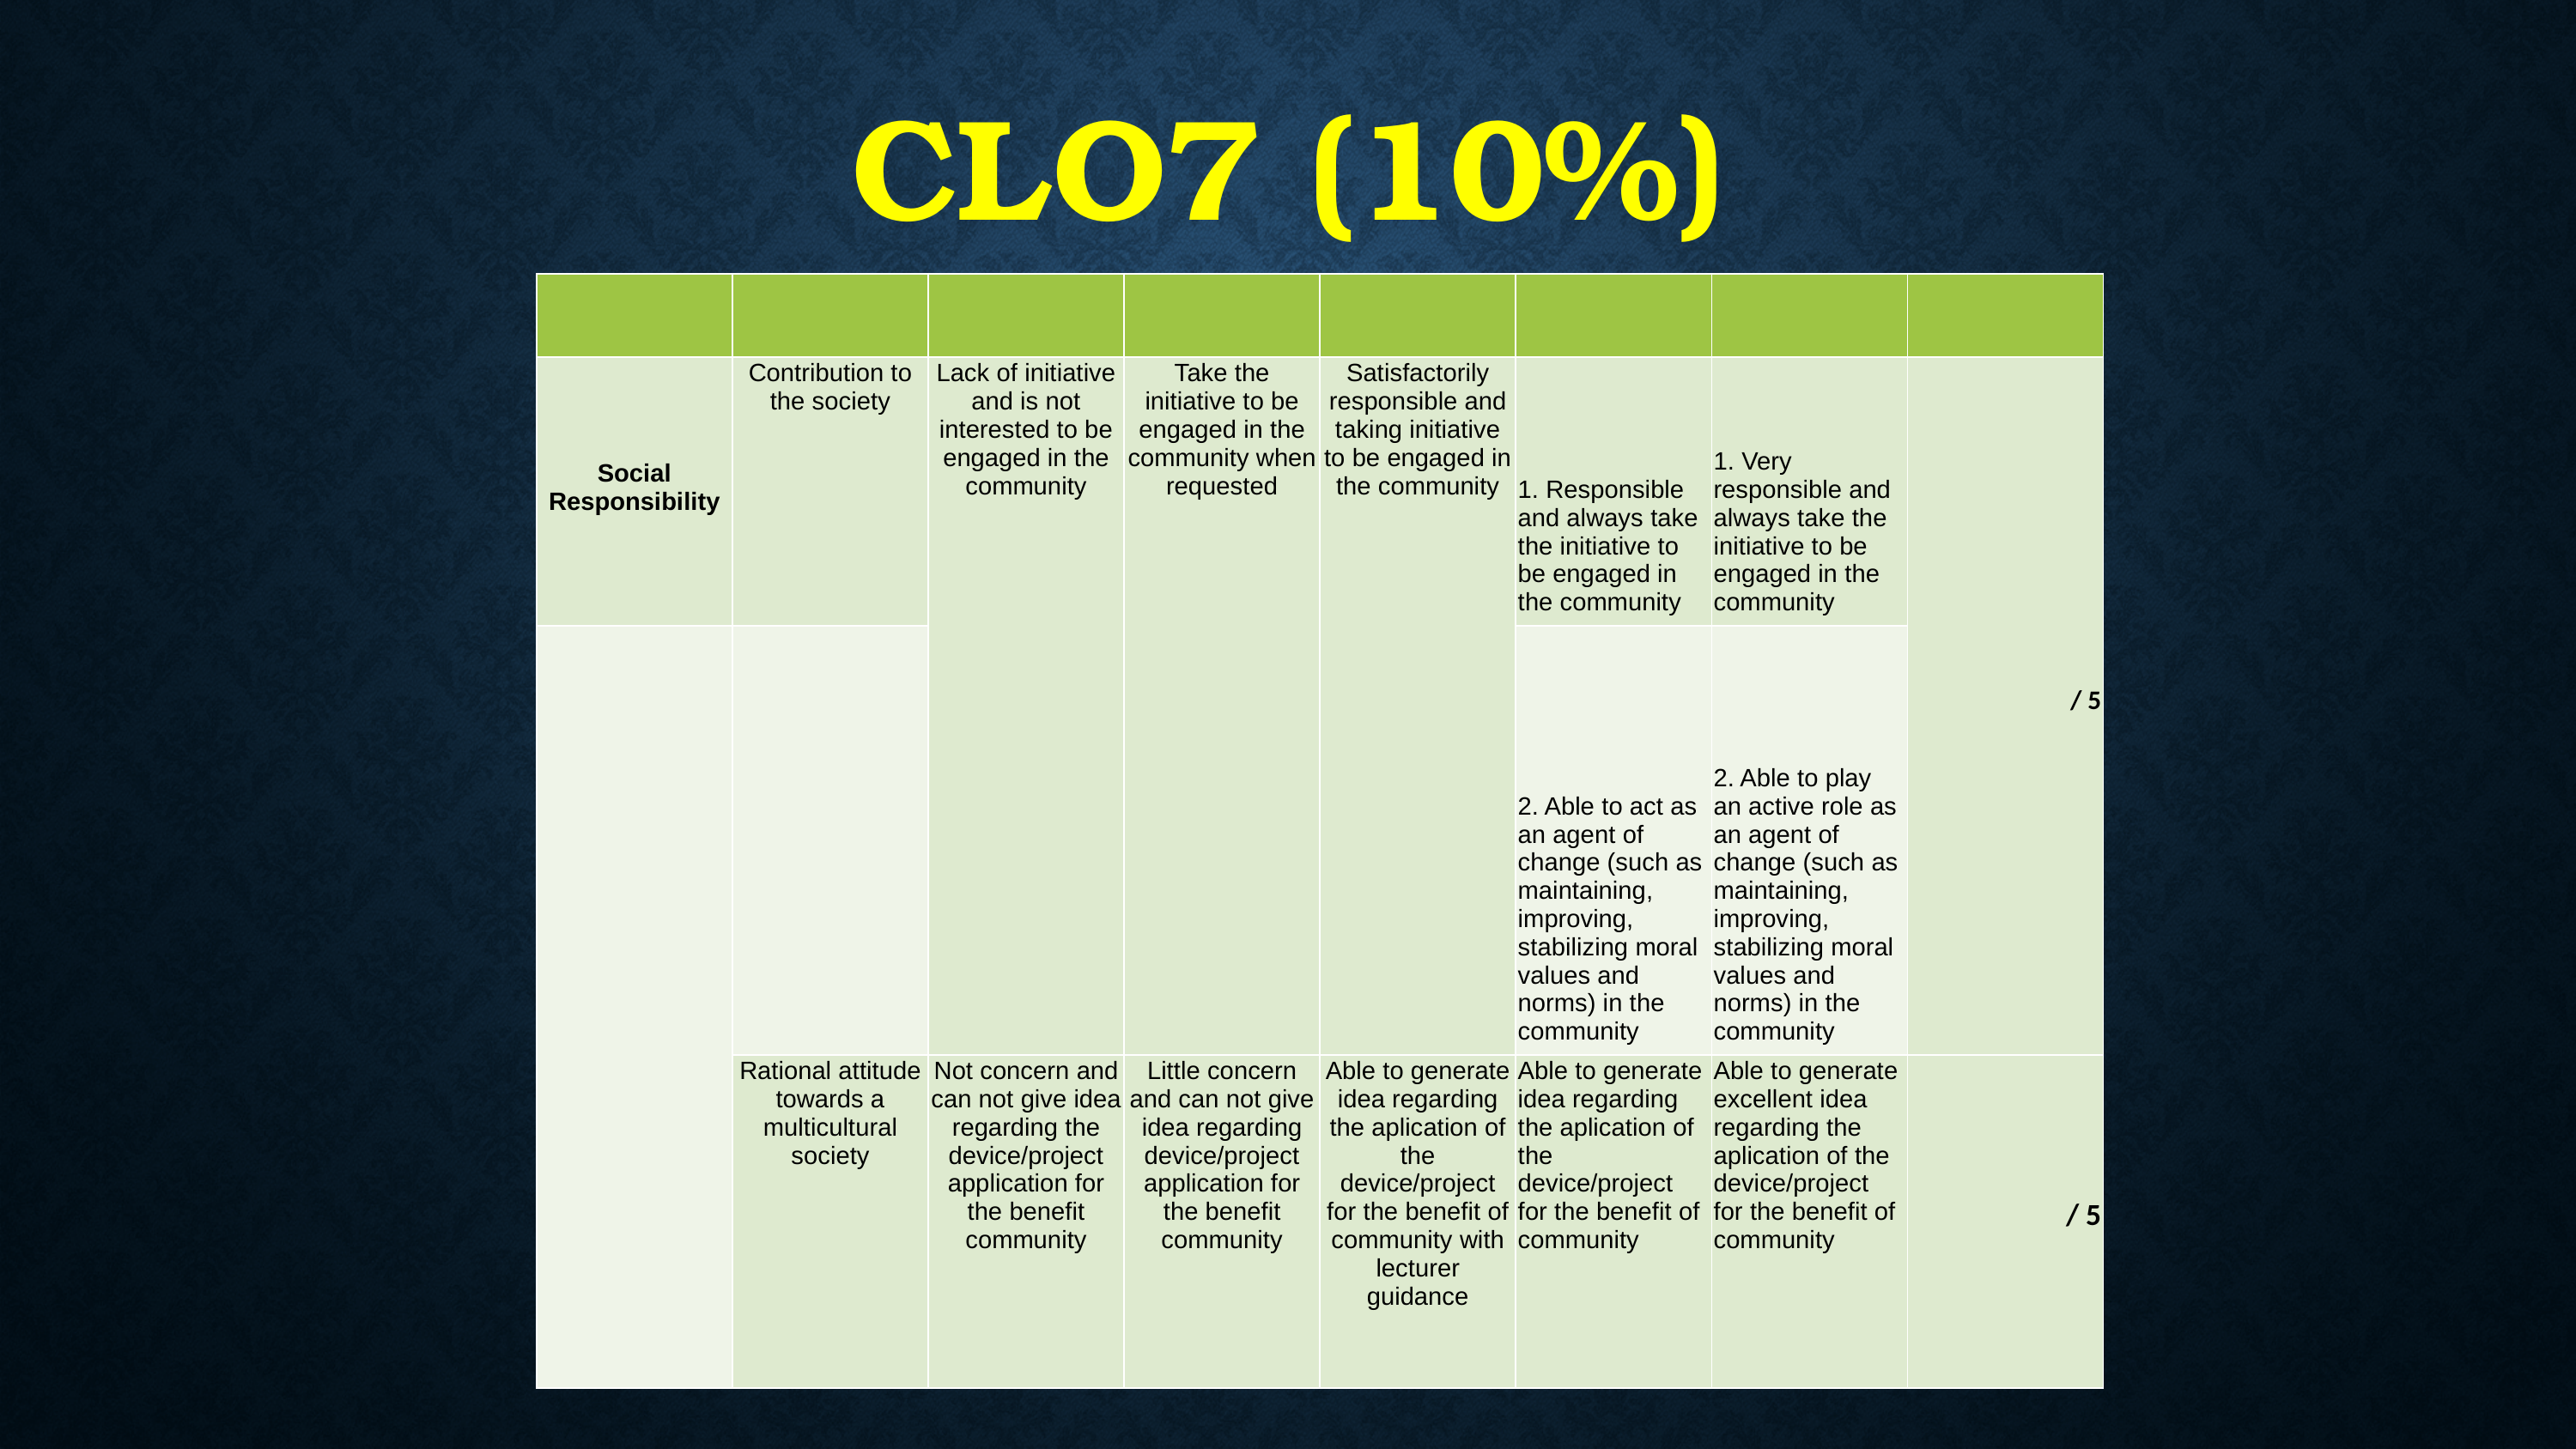

# CLO7 (10%)
|  |  |  |  |  |  |  |  |
| --- | --- | --- | --- | --- | --- | --- | --- |
| Social Responsibility | Contribution to the society | Lack of initiative and is not interested to be engaged in the community | Take the initiative to be engaged in the community when requested | Satisfactorily responsible and taking initiative to be engaged in the community | 1. Responsible and always take the initiative to be engaged in the community | 1. Very responsible and always take the initiative to be engaged in the community | / 5 |
|  |  |  |  |  | 2. Able to act as an agent of change (such as maintaining, improving, stabilizing moral values and norms) in the community | 2. Able to play an active role as an agent of change (such as maintaining, improving, stabilizing moral values and norms) in the community |  |
|  | Rational attitude towards a multicultural society | Not concern and can not give idea regarding the device/project application for the benefit community | Little concern and can not give idea regarding device/project application for the benefit community | Able to generate idea regarding the aplication of the device/project for the benefit of community with lecturer guidance | Able to generate idea regarding the aplication of the device/project for the benefit of community | Able to generate excellent idea regarding the aplication of the device/project for the benefit of community | / 5 |